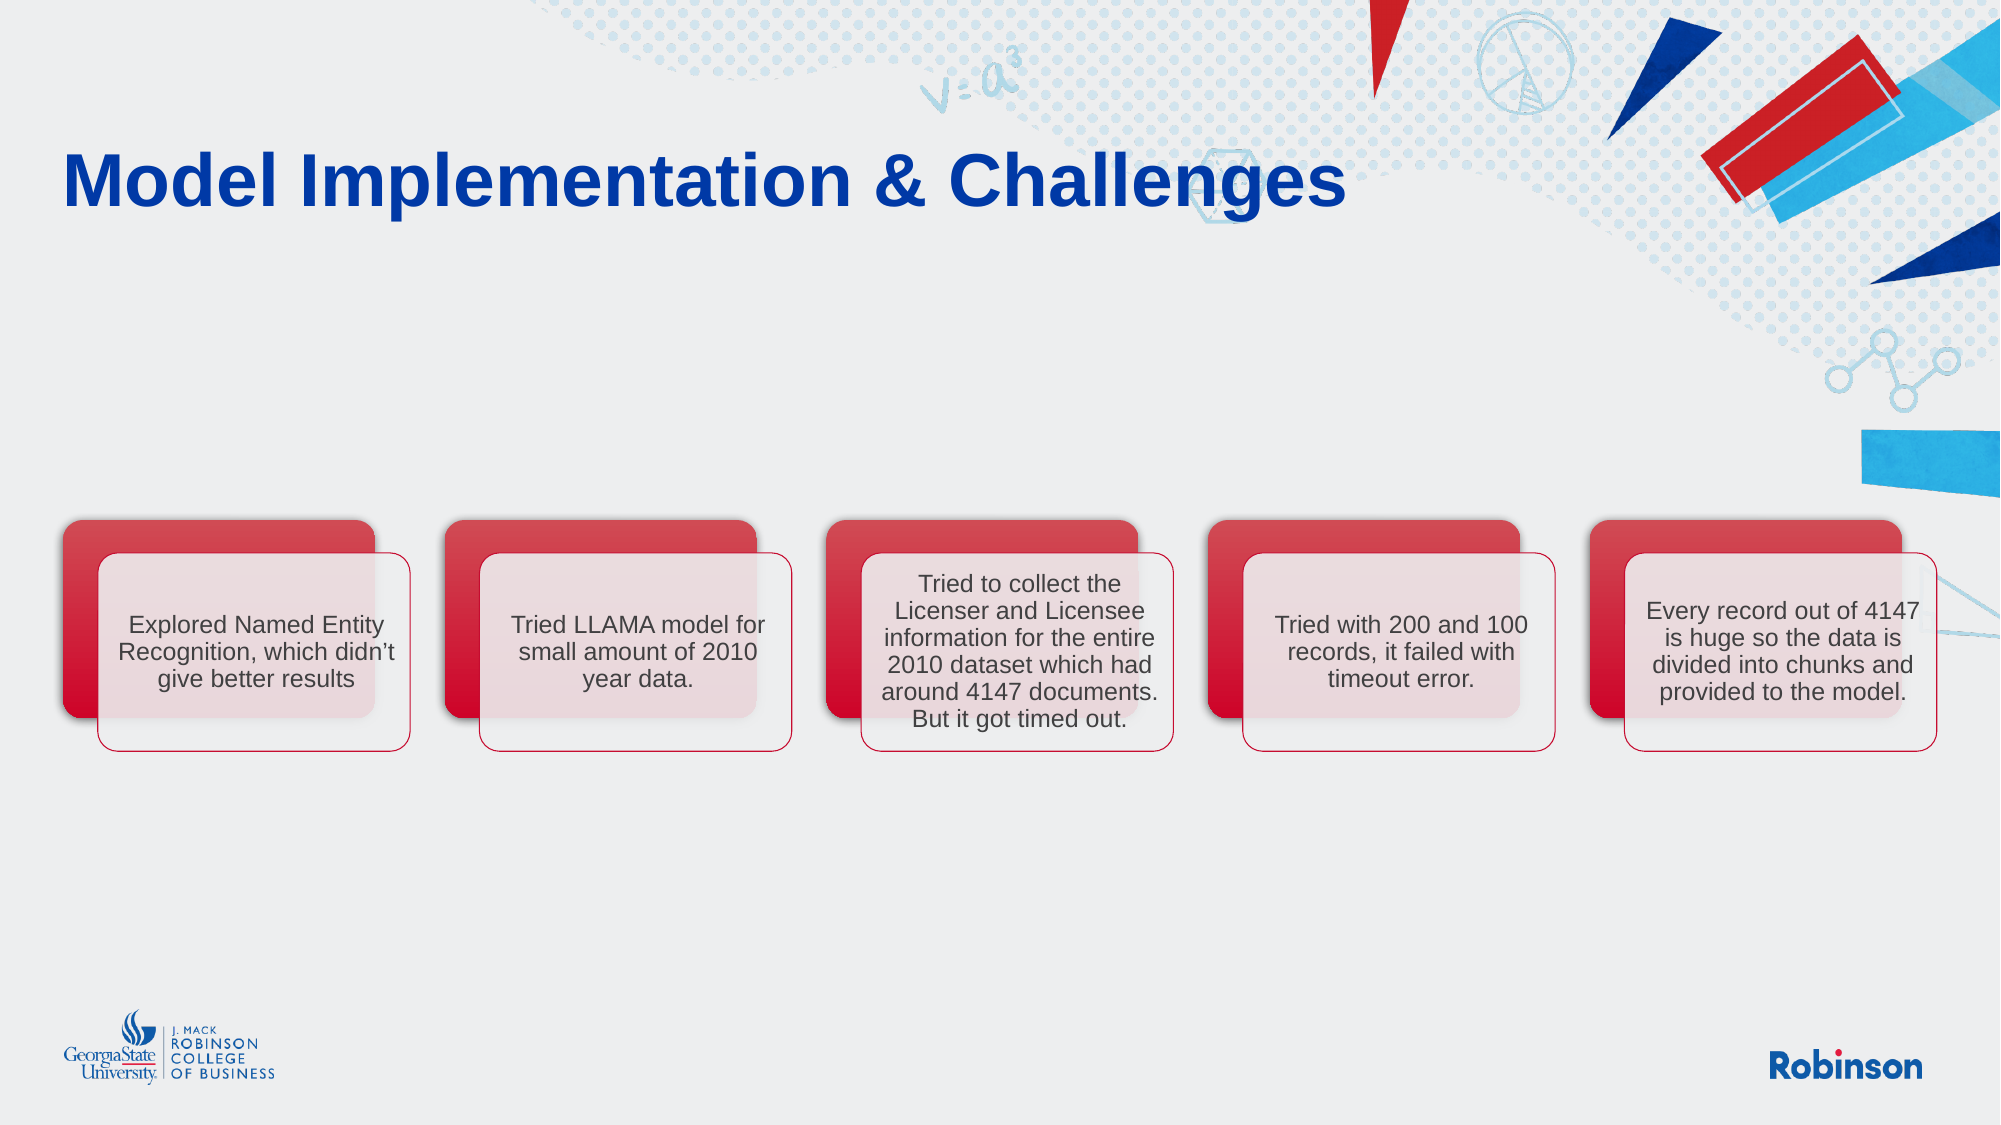

# Model Implementation & Challenges
Explored Named Entity Recognition, which didn’t give better results
Tried LLAMA model for small amount of 2010 year data.
Tried to collect the Licenser and Licensee information for the entire 2010 dataset which had around 4147 documents. But it got timed out.
Tried with 200 and 100 records, it failed with timeout error.
Every record out of 4147 is huge so the data is divided into chunks and provided to the model.